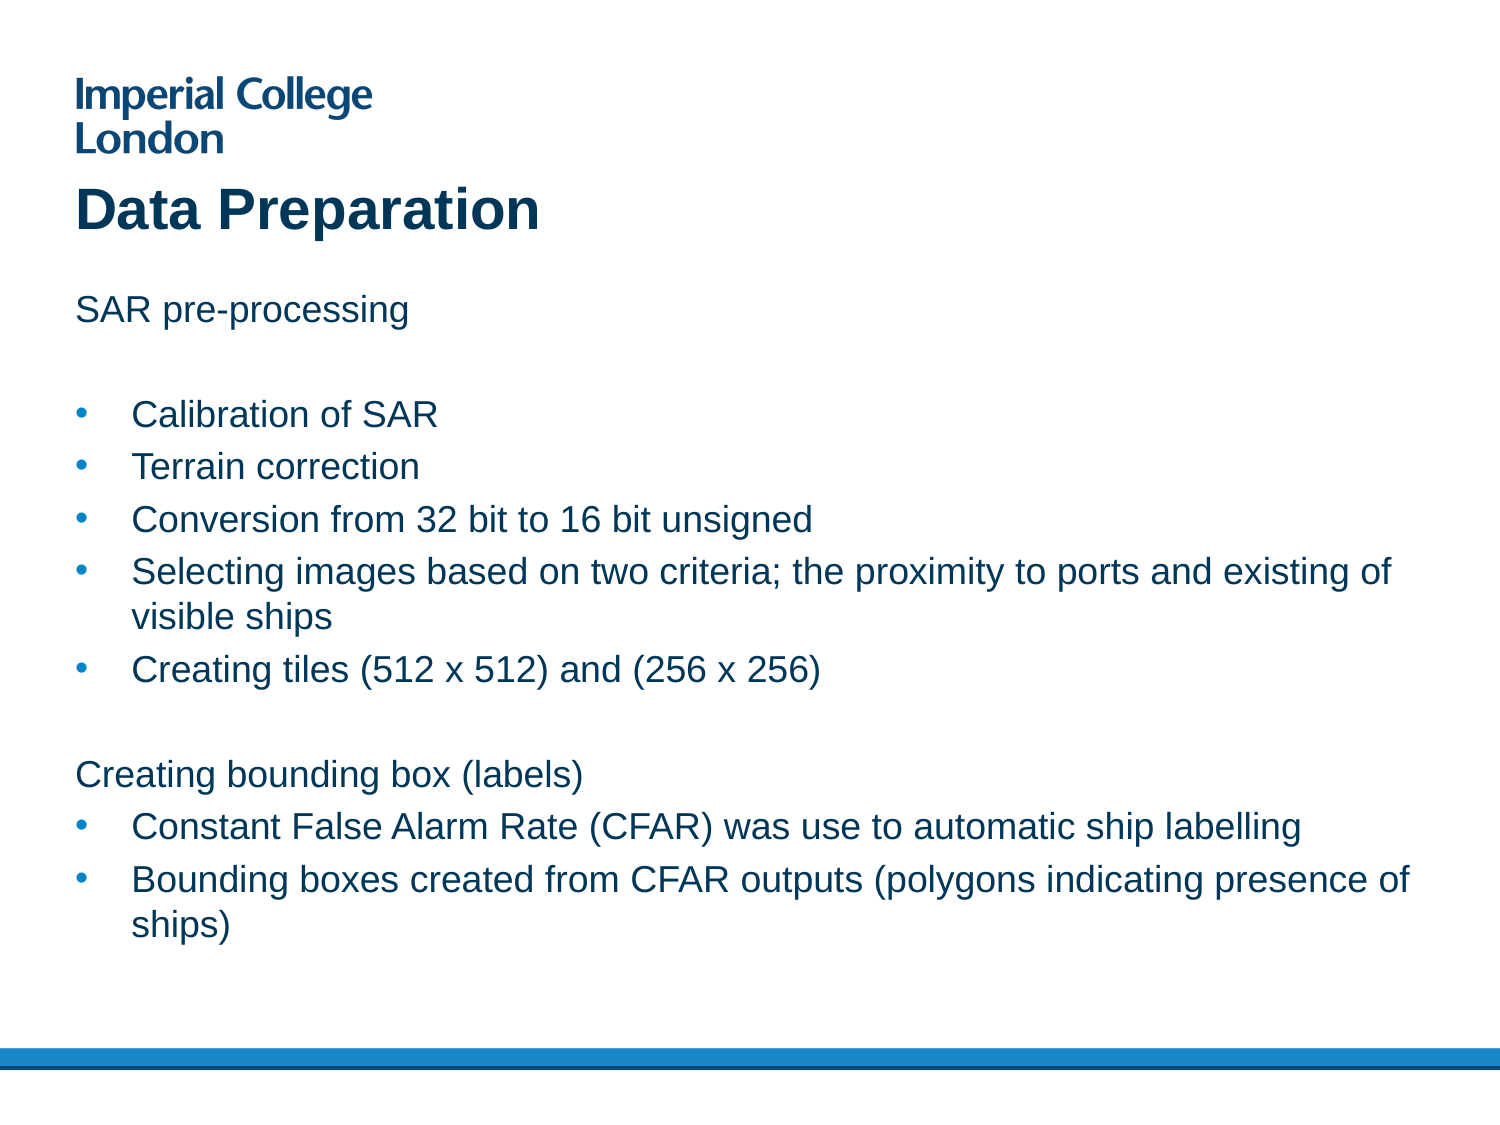

# Data Preparation
SAR pre-processing

Calibration of SAR
Terrain correction
Conversion from 32 bit to 16 bit unsigned
Selecting images based on two criteria; the proximity to ports and existing of visible ships
Creating tiles (512 x 512) and (256 x 256)

Creating bounding box (labels)
Constant False Alarm Rate (CFAR) was use to automatic ship labelling
Bounding boxes created from CFAR outputs (polygons indicating presence of ships)